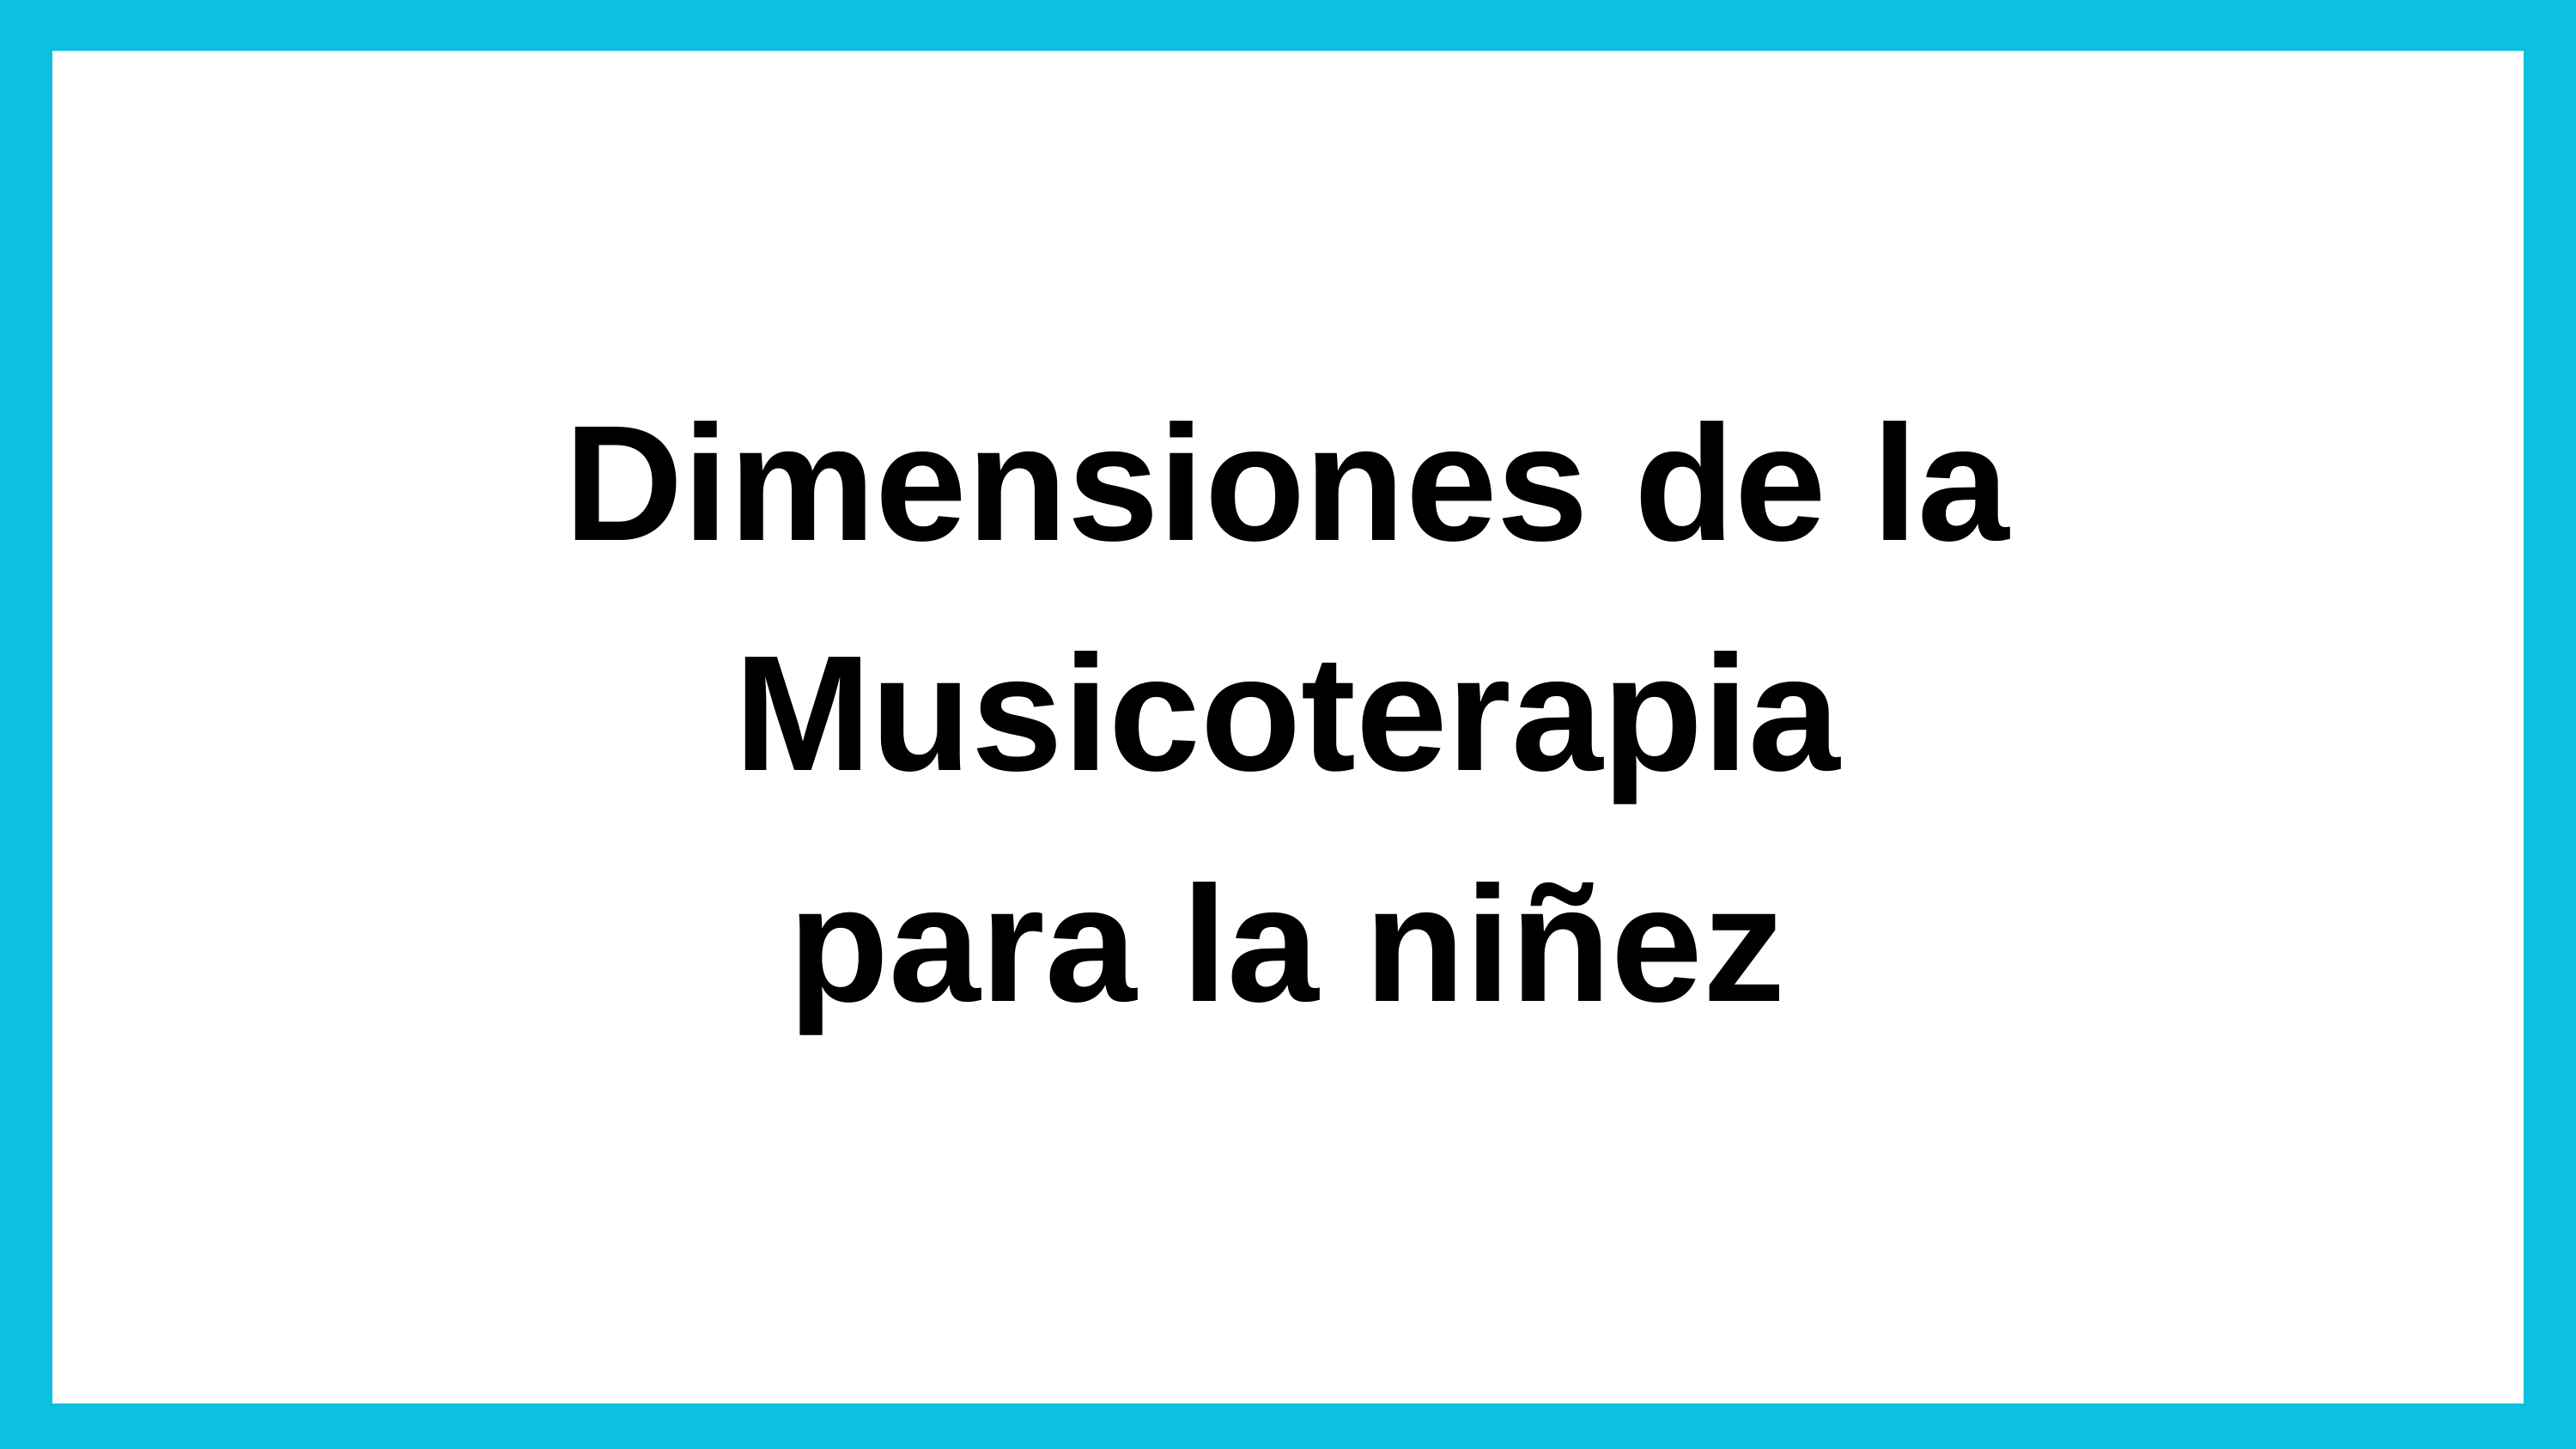

Dimensiones de la Musicoterapia
para la niñez